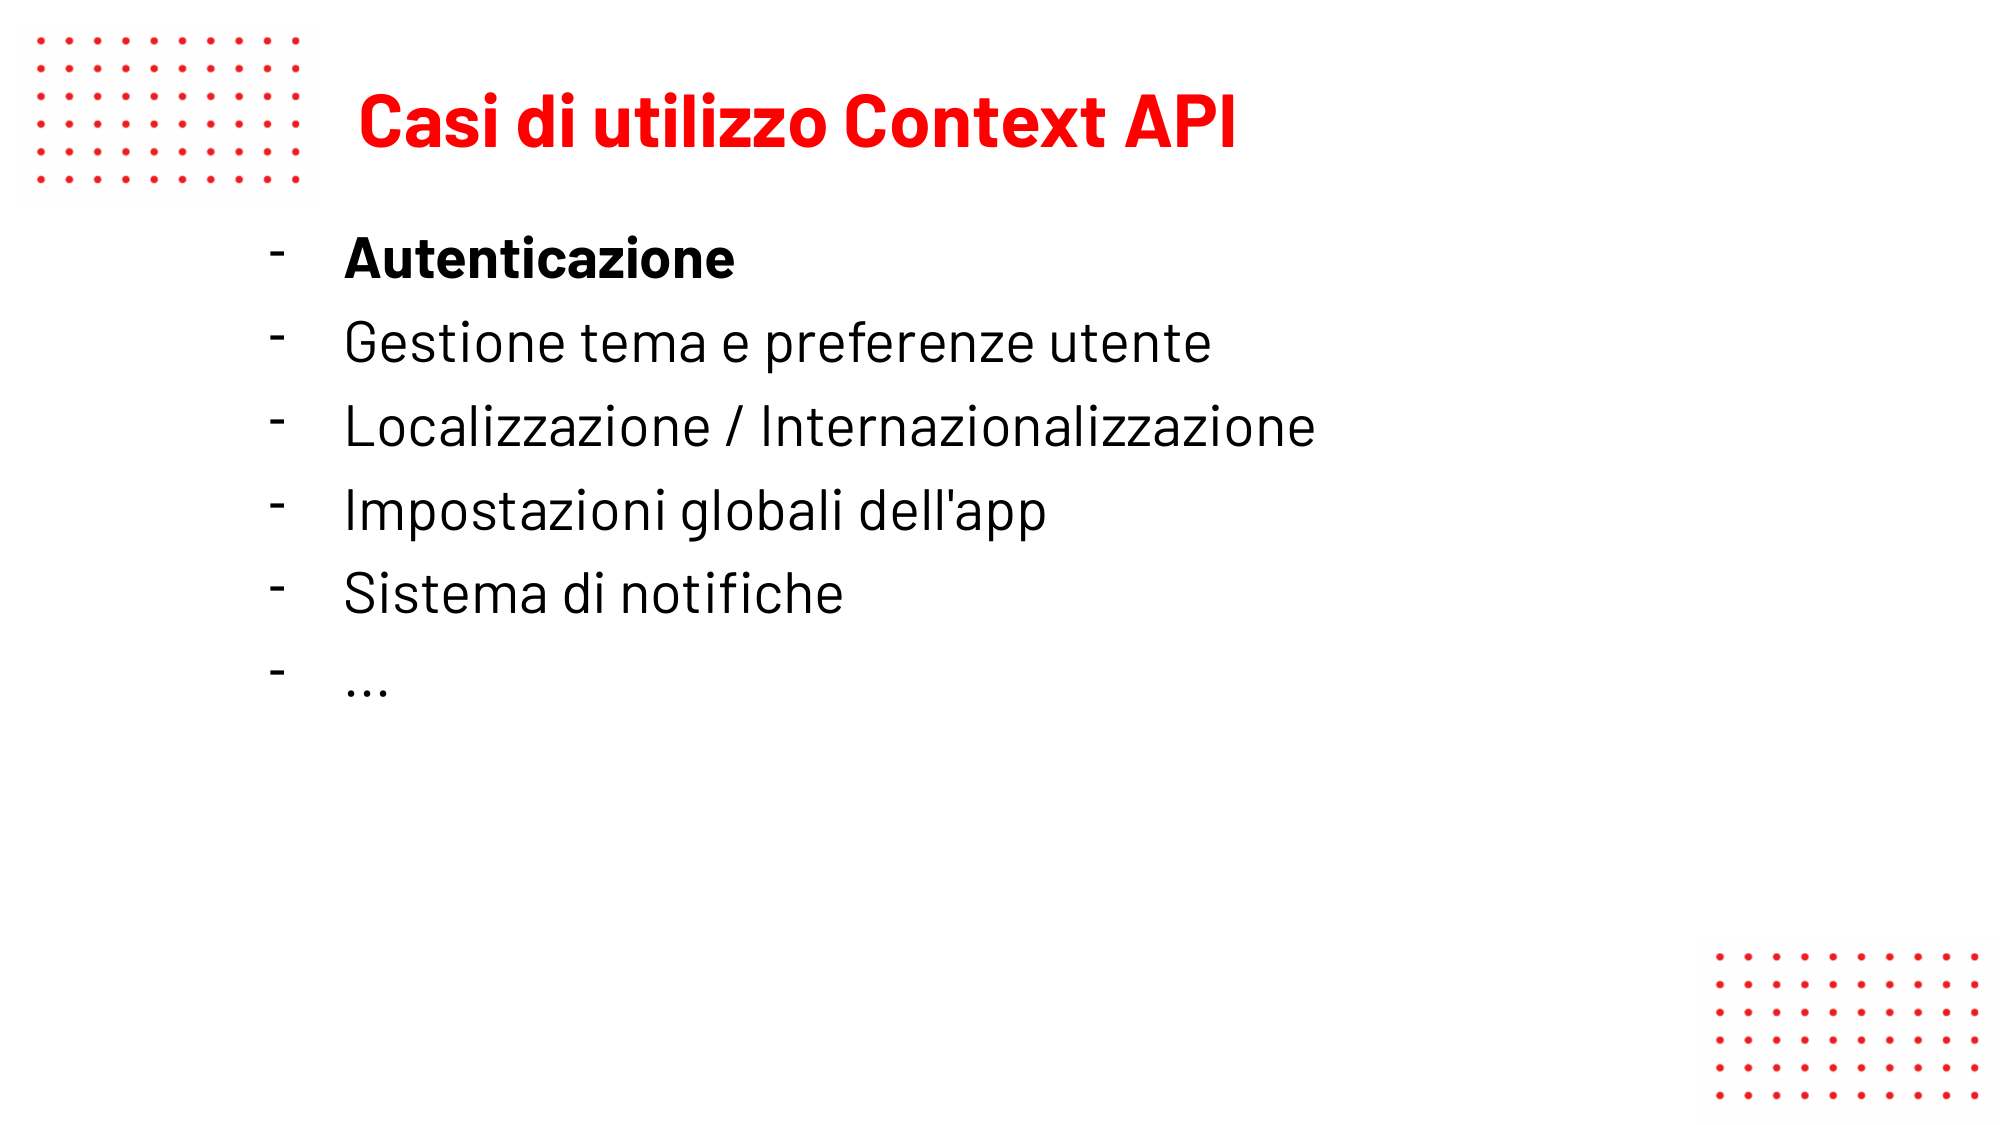

Casi di utilizzo Context API
Autenticazione
Gestione tema e preferenze utente
Localizzazione / Internazionalizzazione
Impostazioni globali dell'app
Sistema di notifiche
...